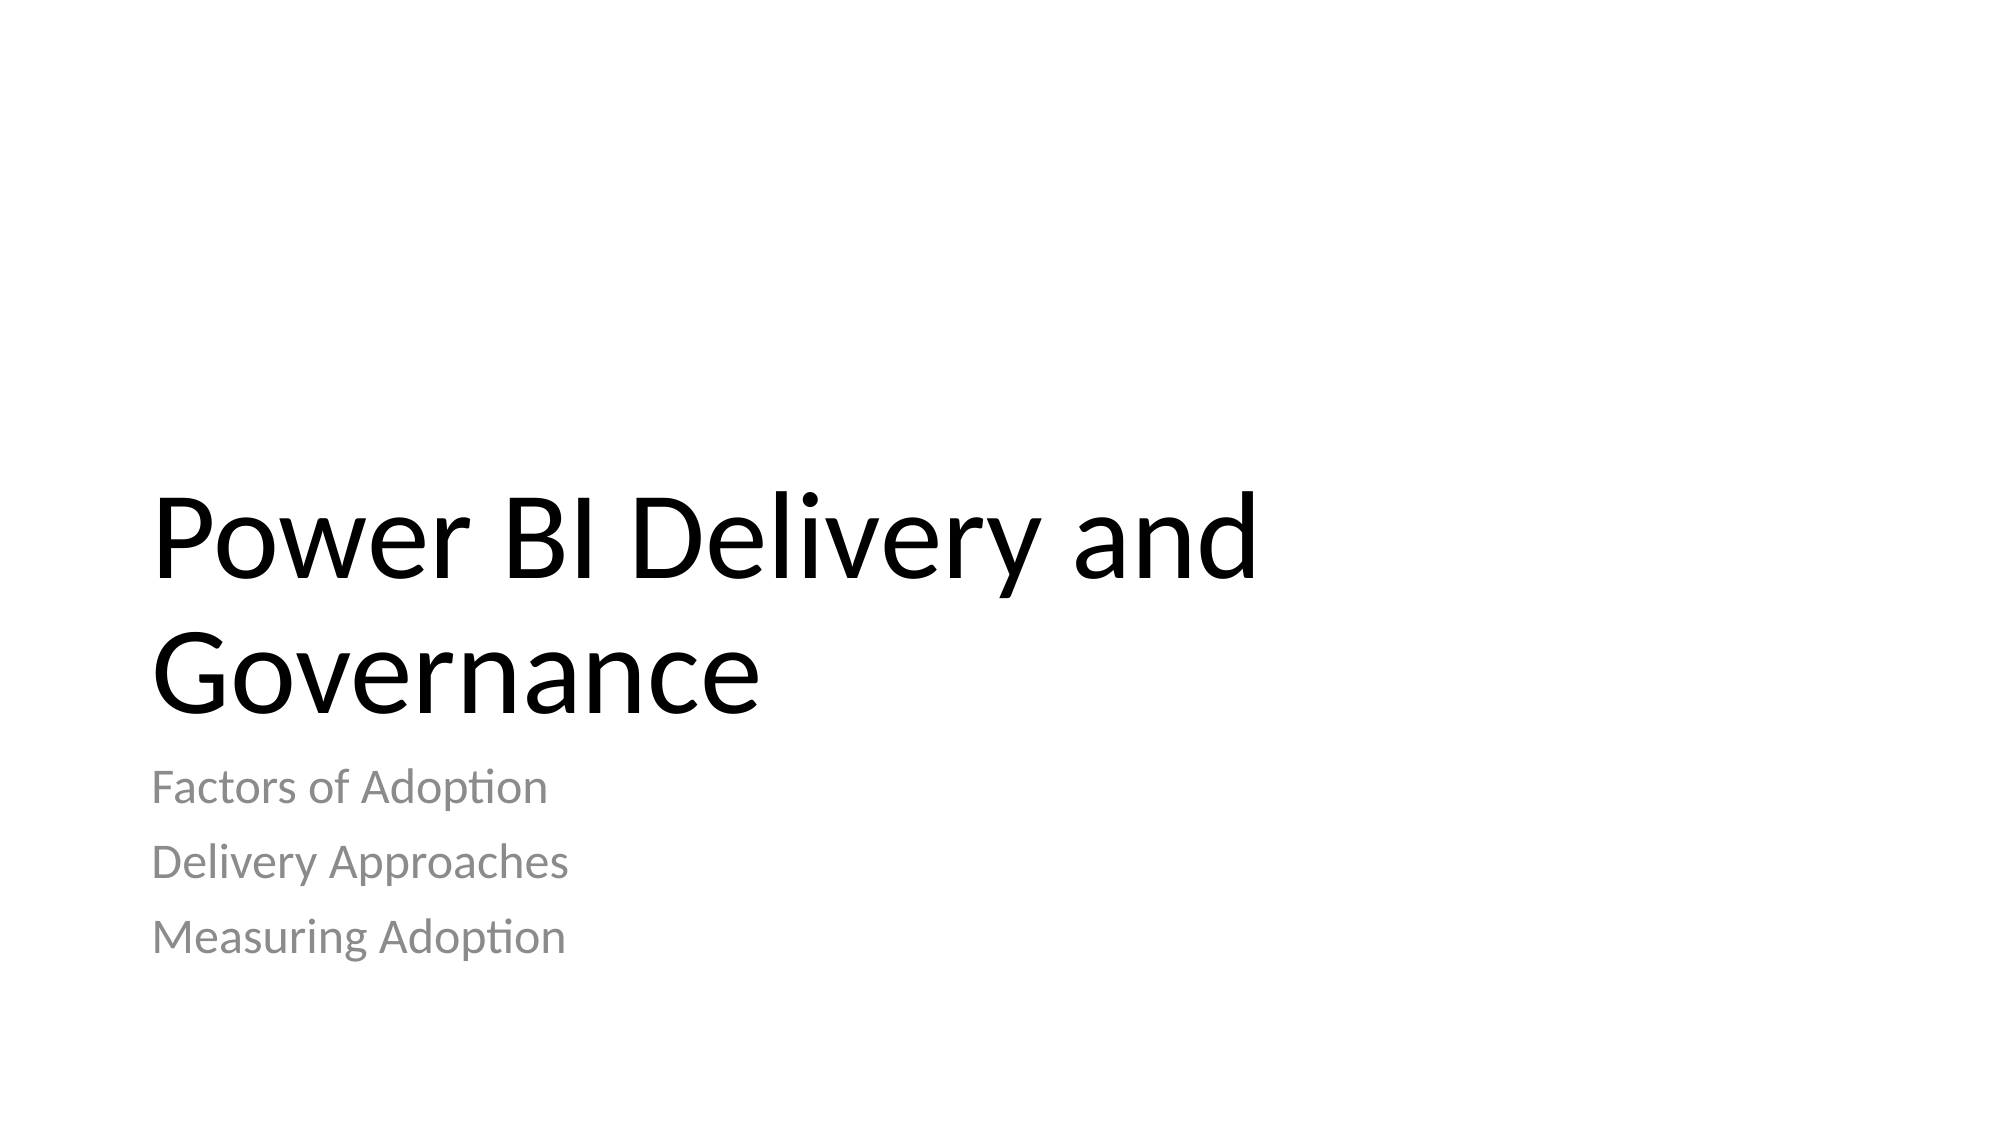

# Power BI Delivery and Governance
Factors of Adoption
Delivery Approaches
Measuring Adoption